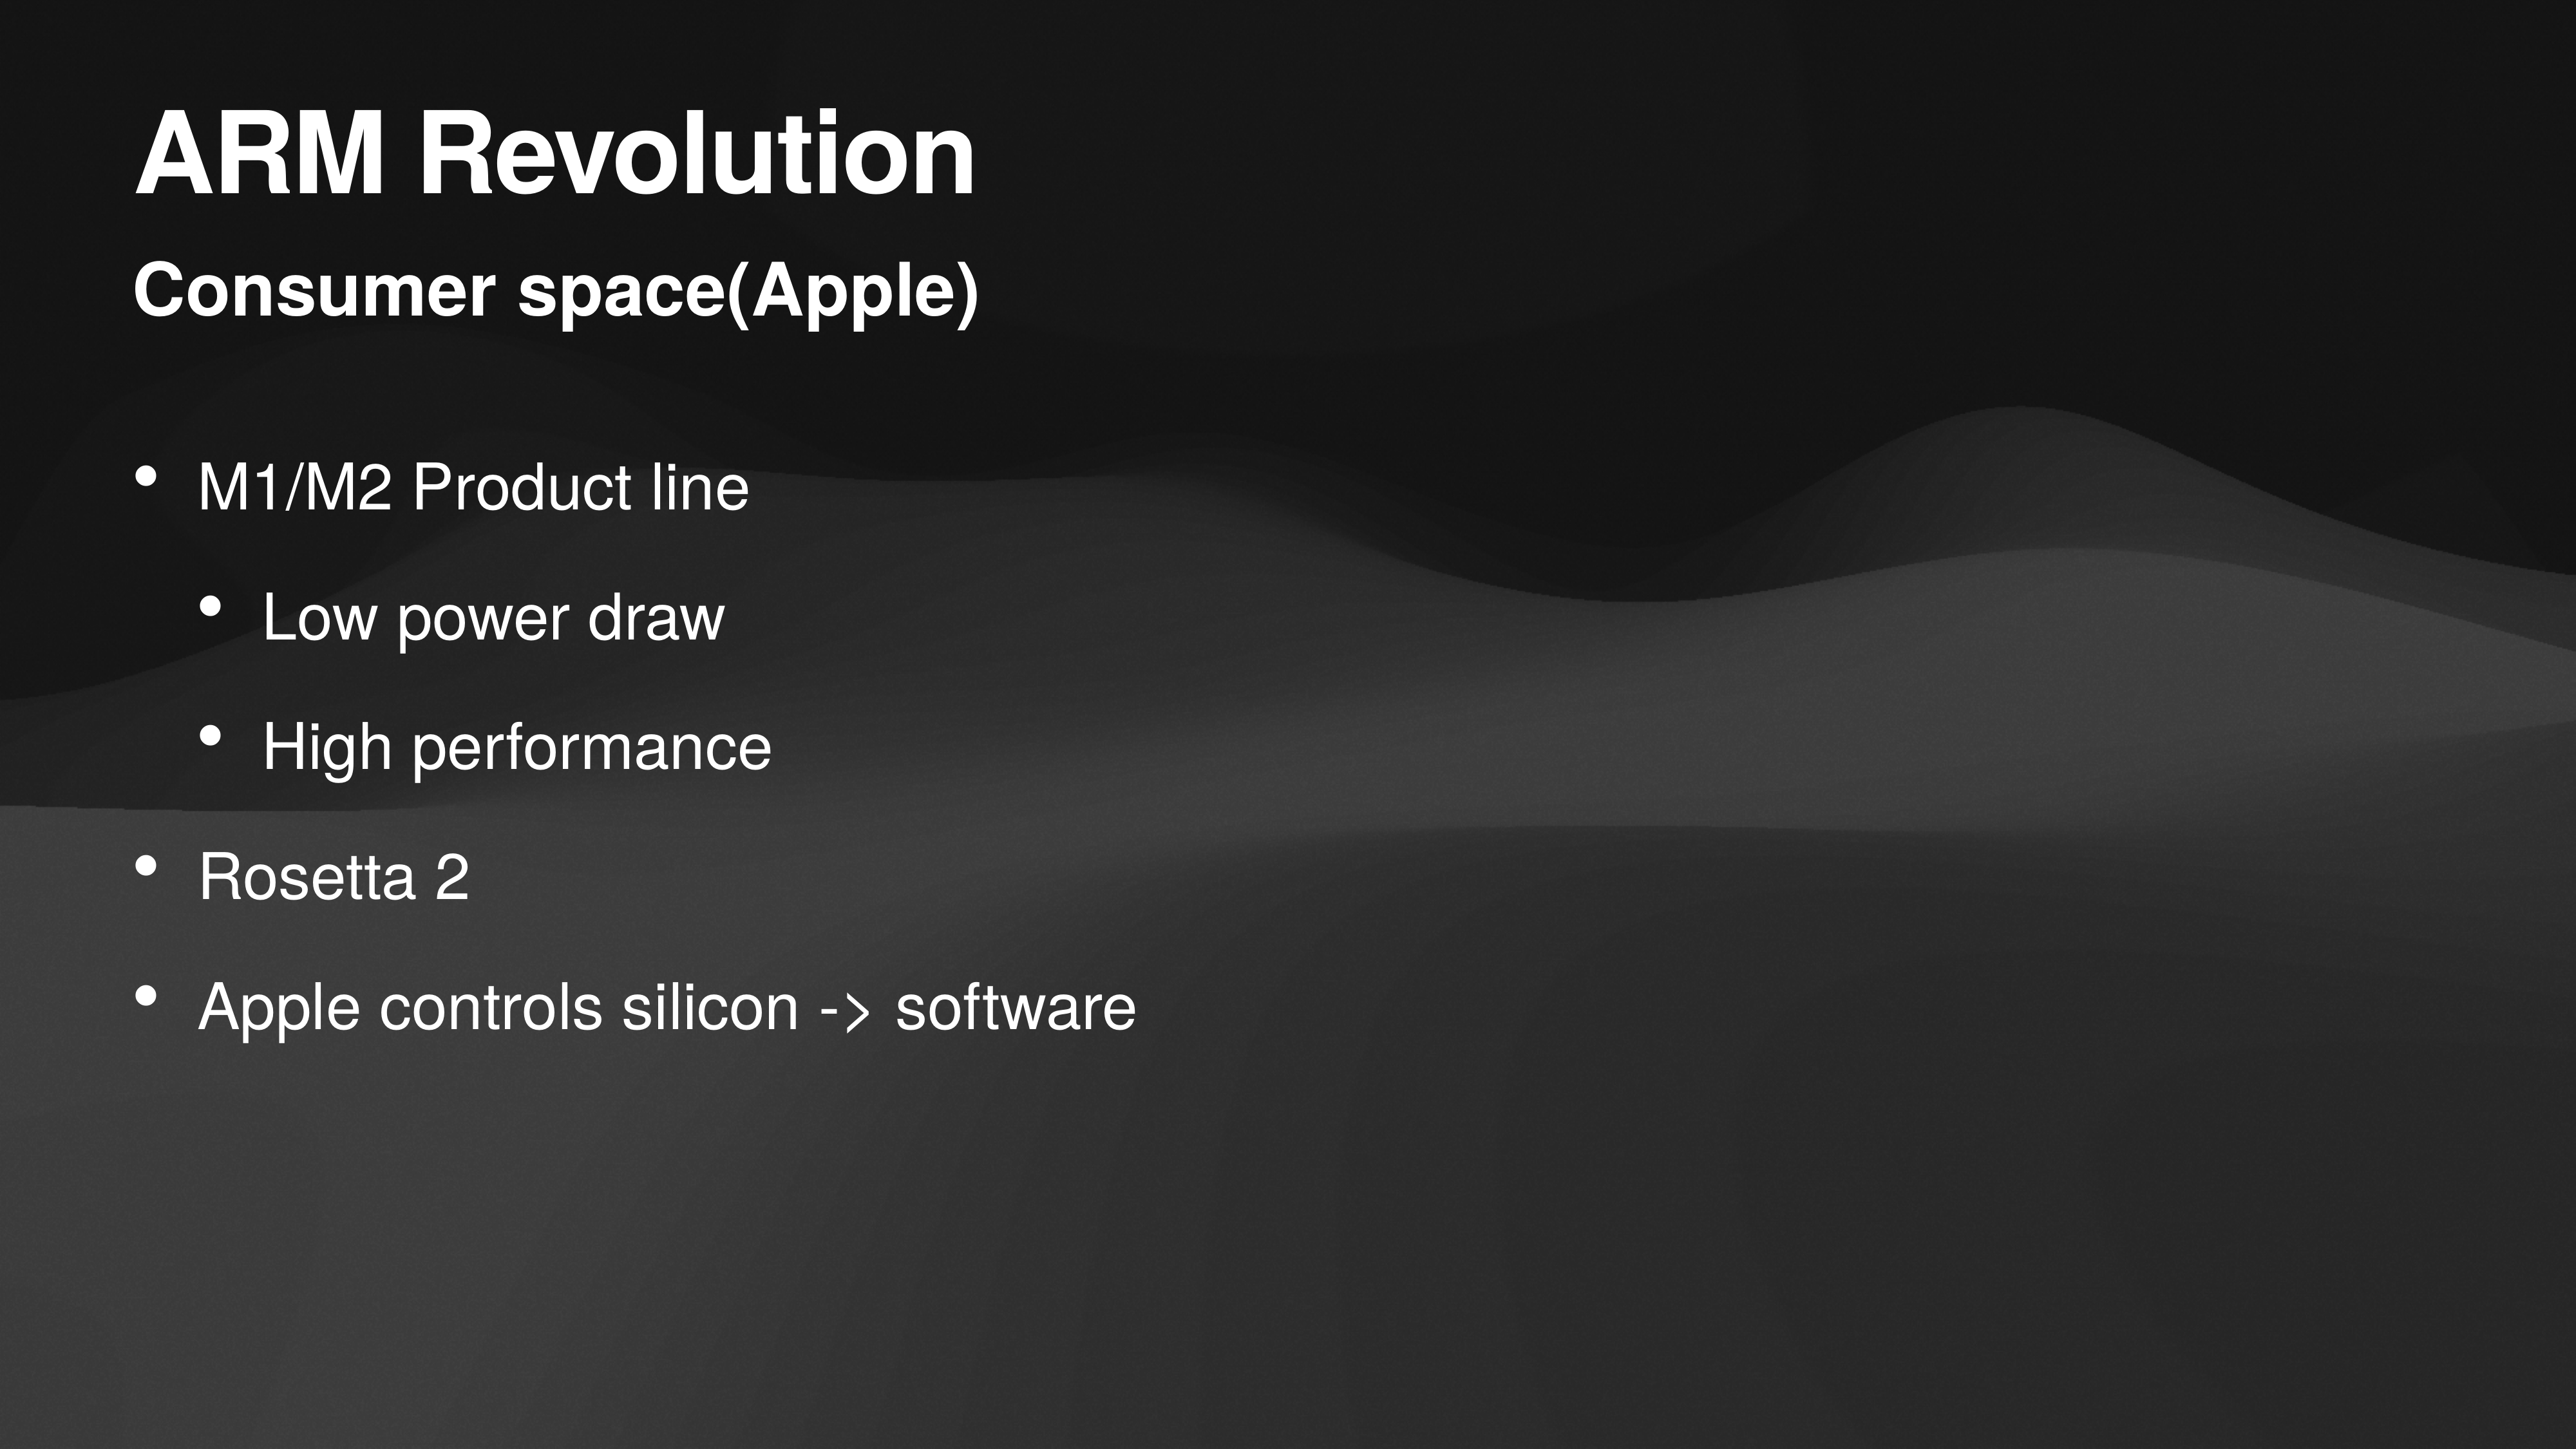

# ARM Revolution
Consumer space(Apple)
M1/M2 Product line
Low power draw
High performance
Rosetta 2
Apple controls silicon -> software